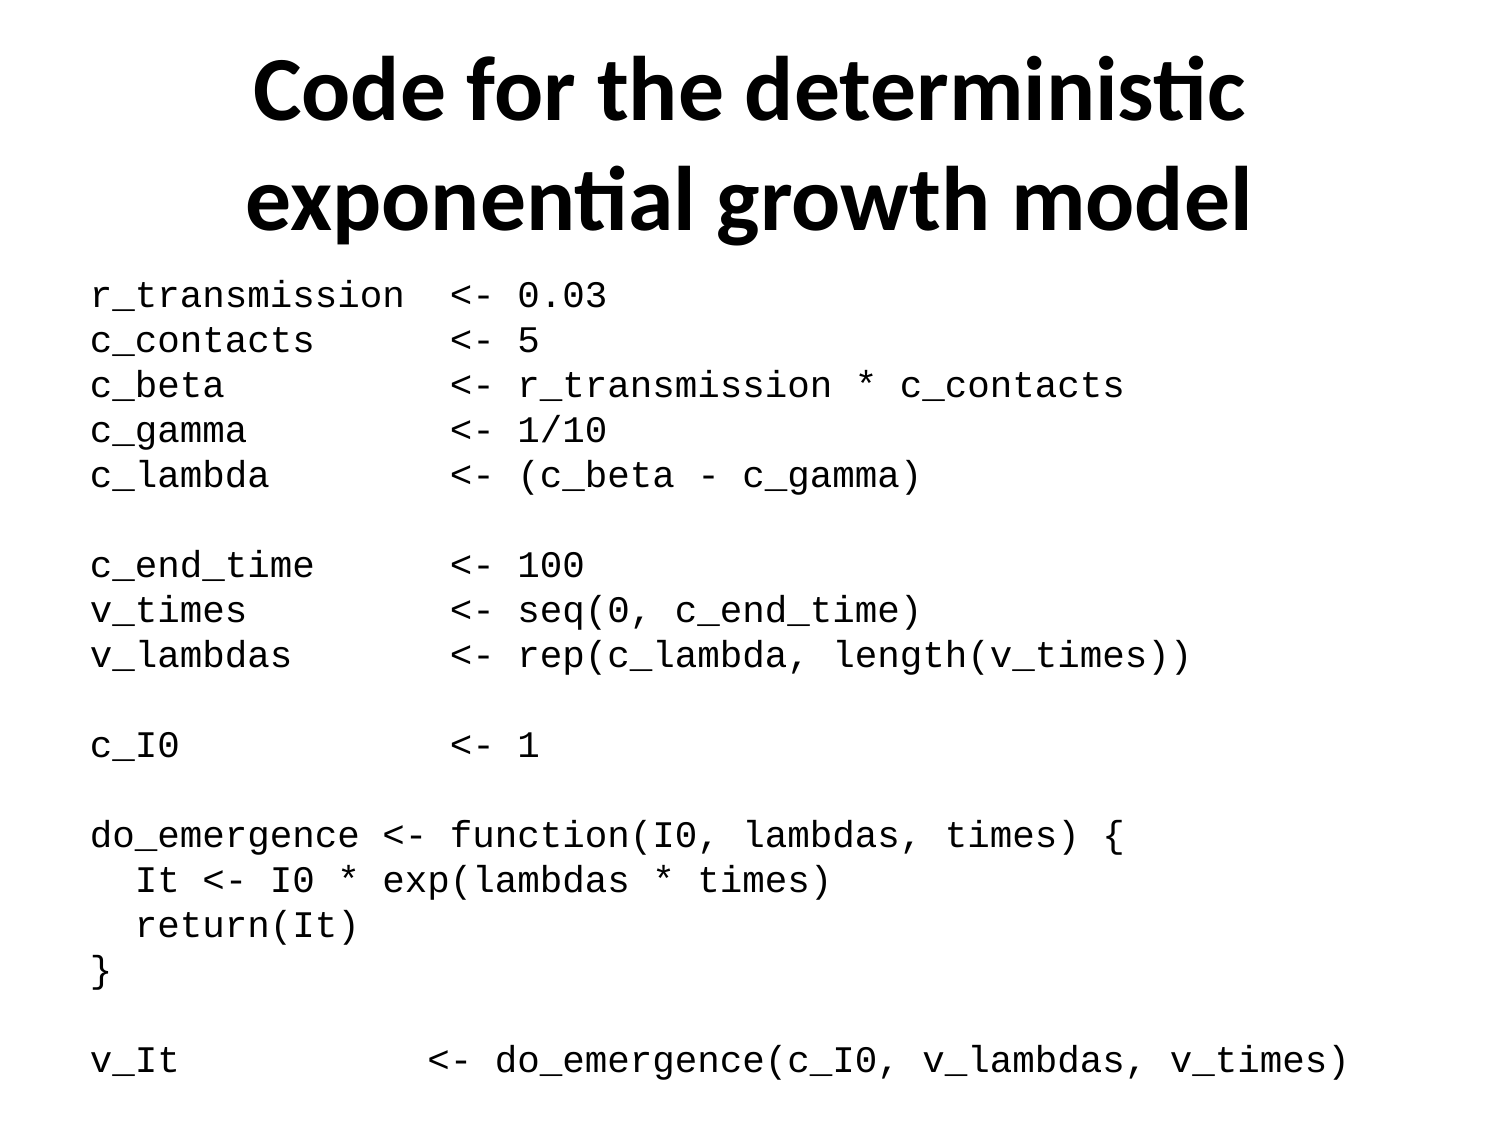

# Code for the deterministic exponential growth model
r_transmission  <- 0.03
c_contacts      <- 5
c_beta          <- r_transmission * c_contacts
c_gamma         <- 1/10
c_lambda        <- (c_beta - c_gamma)

c_end_time      <- 100
v_times         <- seq(0, c_end_time)
v_lambdas       <- rep(c_lambda, length(v_times))

c_I0            <- 1

do_emergence <- function(I0, lambdas, times) {
  It <- I0 * exp(lambdas * times)
  return(It)
}

v_It           <- do_emergence(c_I0, v_lambdas, v_times)